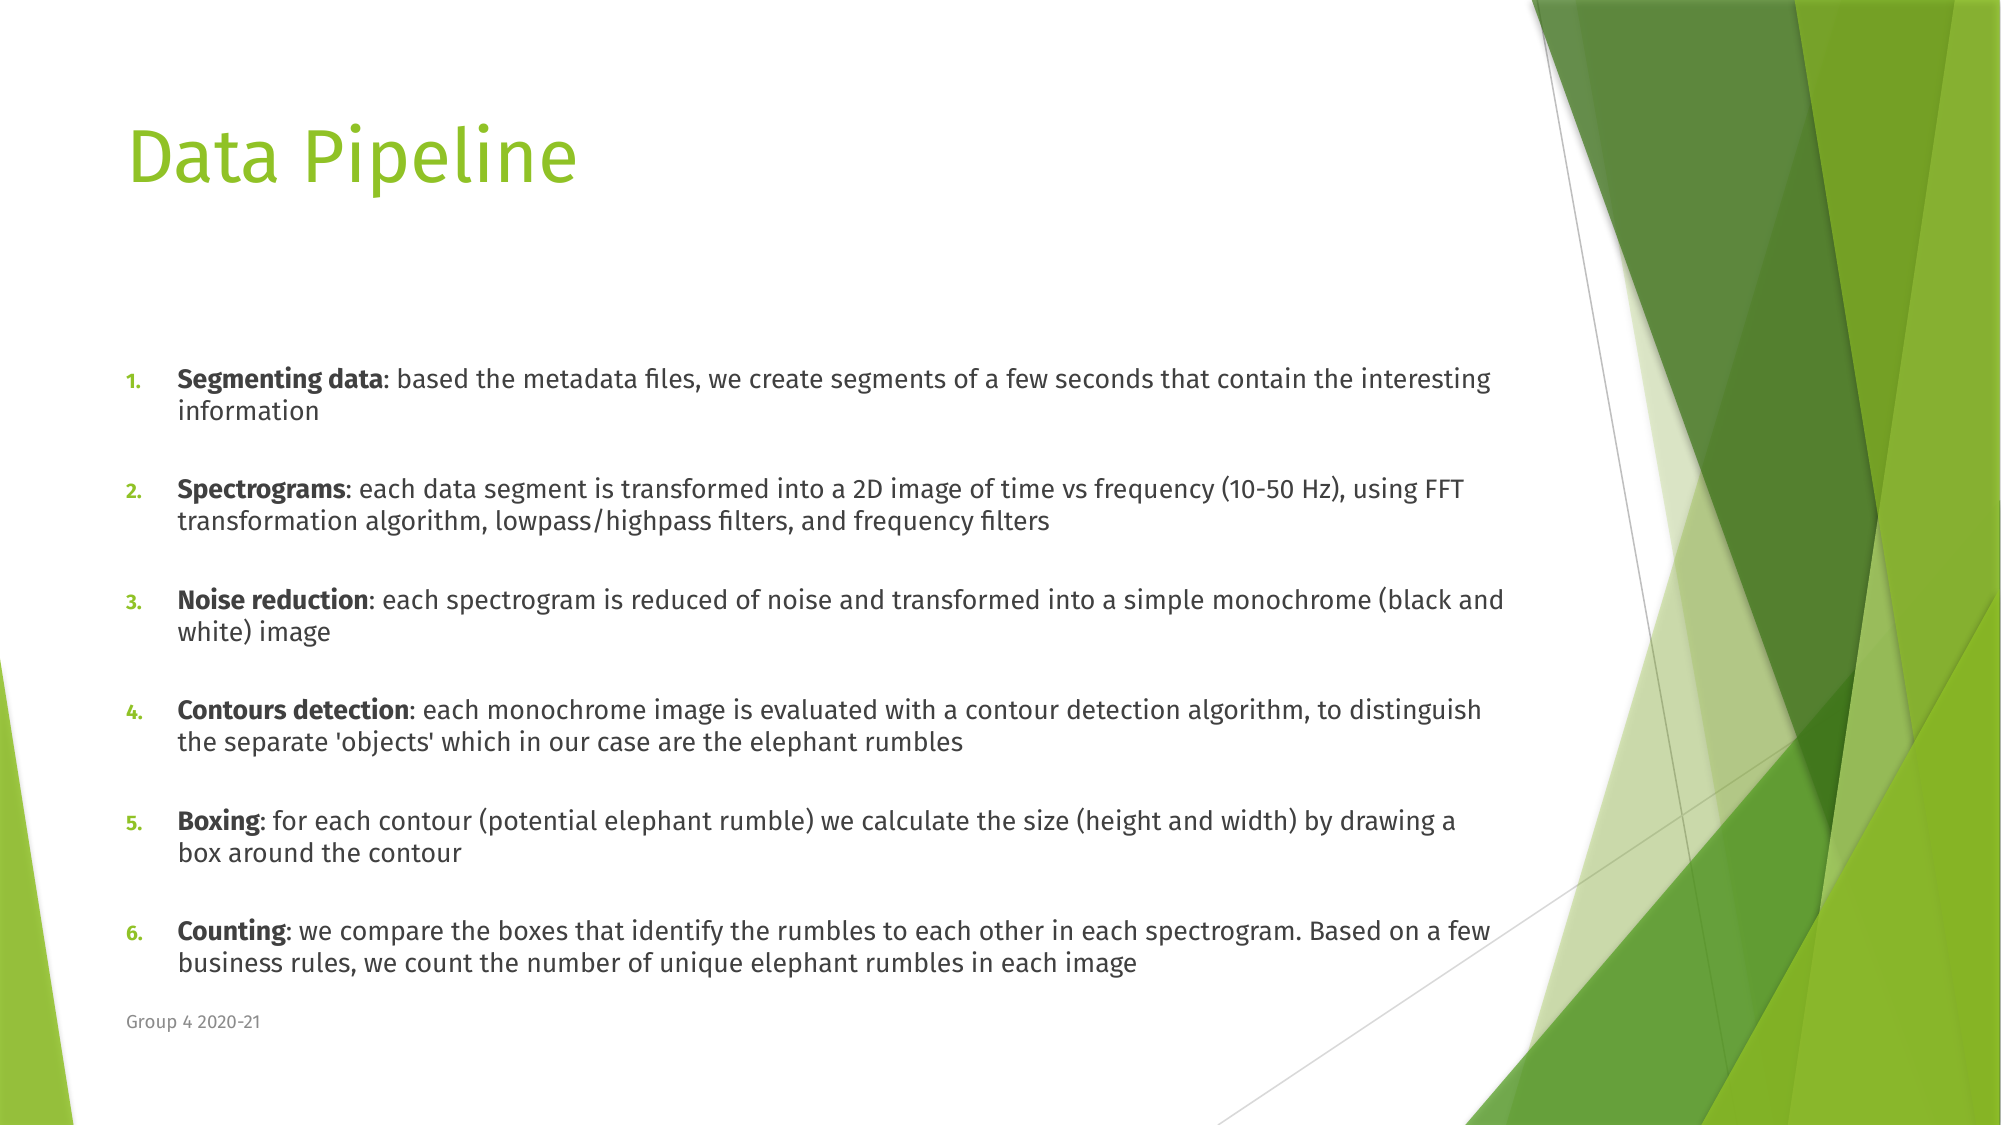

# Data Pipeline
Segmenting data: based the metadata files, we create segments of a few seconds that contain the interesting information
Spectrograms: each data segment is transformed into a 2D image of time vs frequency (10-50 Hz), using FFT transformation algorithm, lowpass/highpass filters, and frequency filters
Noise reduction: each spectrogram is reduced of noise and transformed into a simple monochrome (black and white) image
Contours detection: each monochrome image is evaluated with a contour detection algorithm, to distinguish the separate 'objects' which in our case are the elephant rumbles
Boxing: for each contour (potential elephant rumble) we calculate the size (height and width) by drawing a box around the contour
Counting: we compare the boxes that identify the rumbles to each other in each spectrogram. Based on a few business rules, we count the number of unique elephant rumbles in each image

Group 4 2020-21